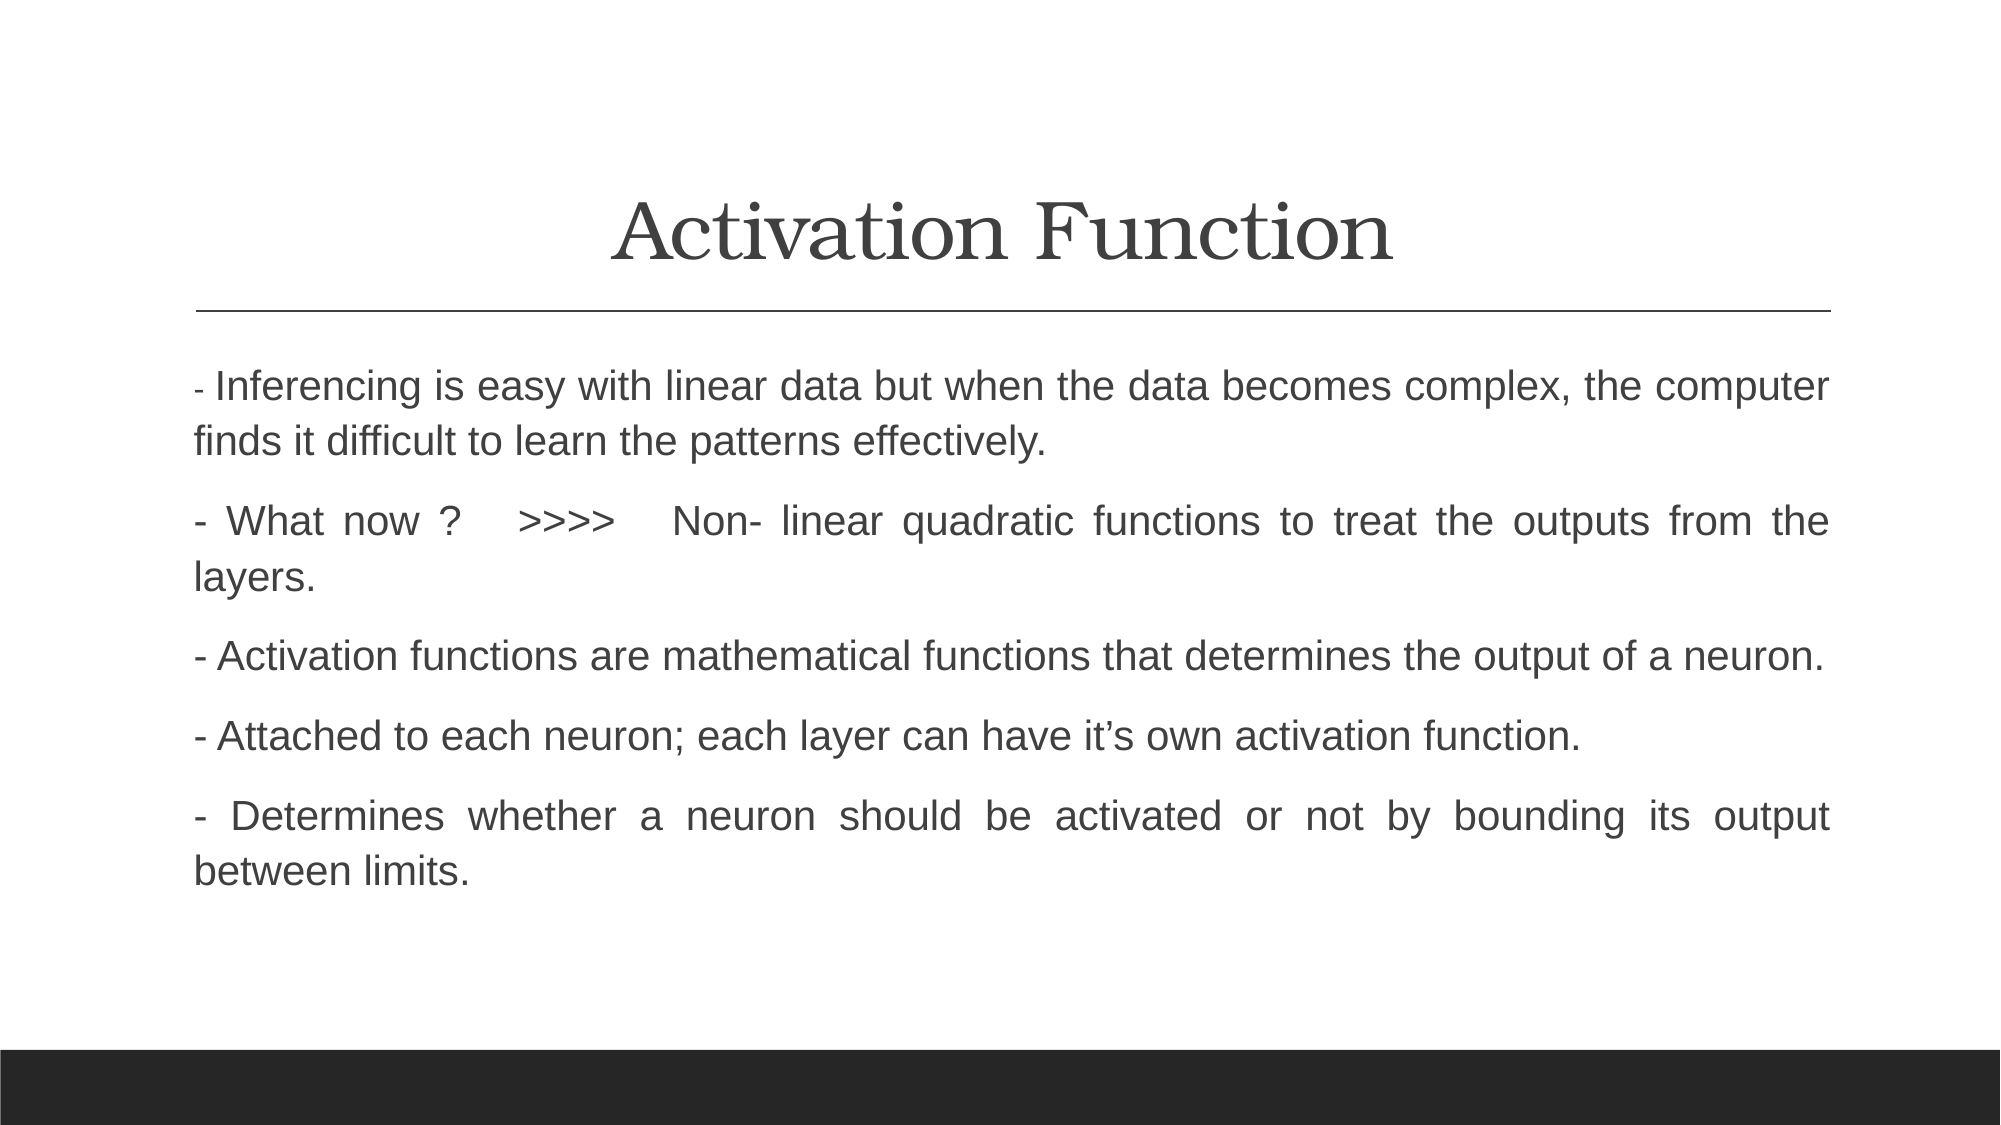

# Activation Function
- Inferencing is easy with linear data but when the data becomes complex, the computer finds it difficult to learn the patterns effectively.
- What now ?   >>>>   Non- linear quadratic functions to treat the outputs from the layers.
- Activation functions are mathematical functions that determines the output of a neuron.
- Attached to each neuron; each layer can have it’s own activation function.
- Determines whether a neuron should be activated or not by bounding its output between limits.